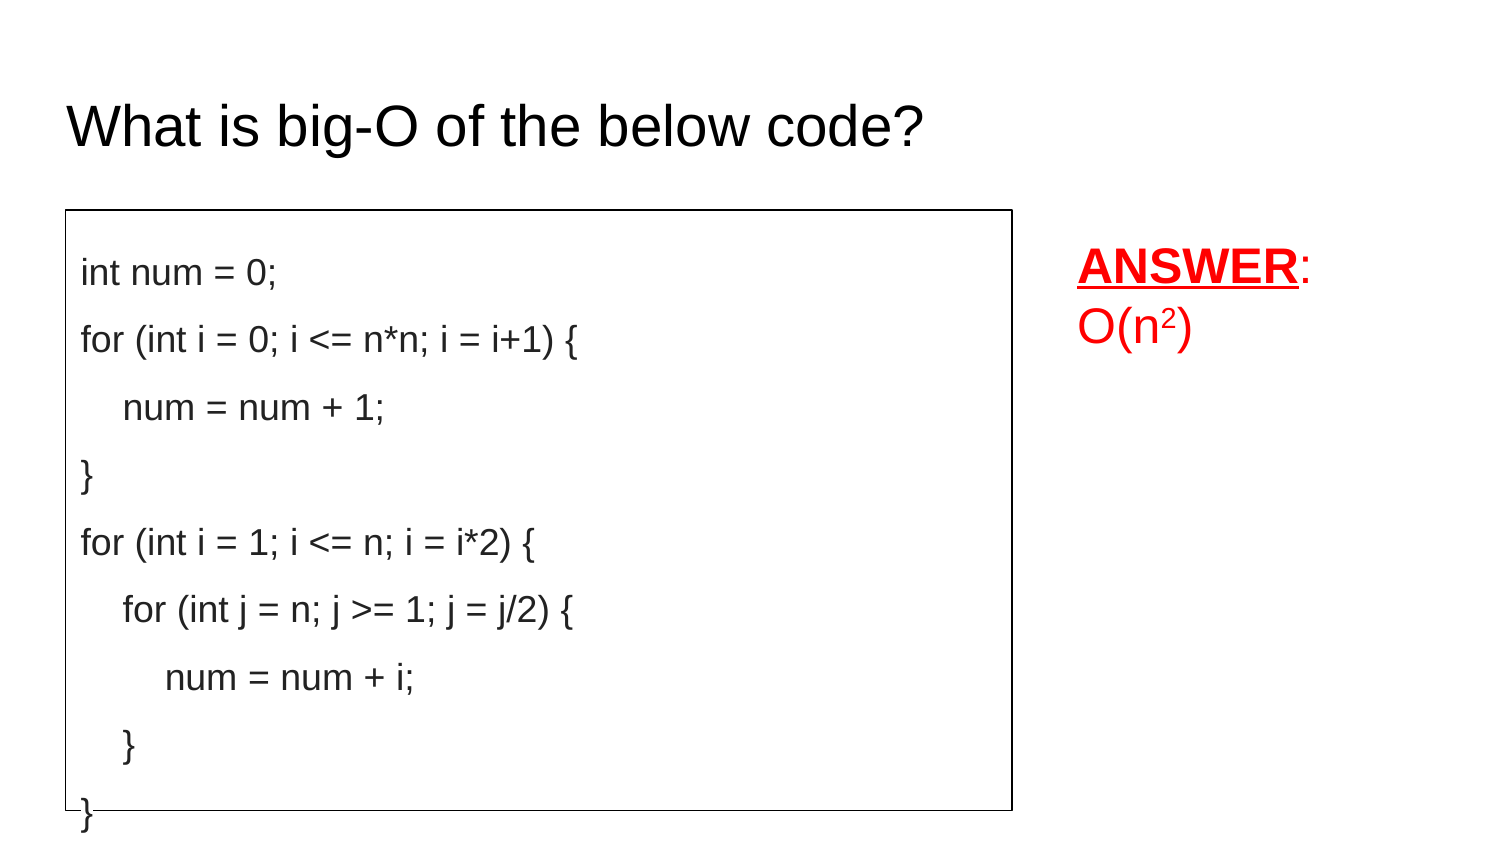

# What is big-O of the below code?
int num = 0;
for (int i = 0; i <= n*n; i = i+1) {
    num = num + 1;
}
for (int i = 1; i <= n; i = i*2) {
    for (int j = n; j >= 1; j = j/2) {
        num = num + i;
    }
}
ANSWER:
O(n2)